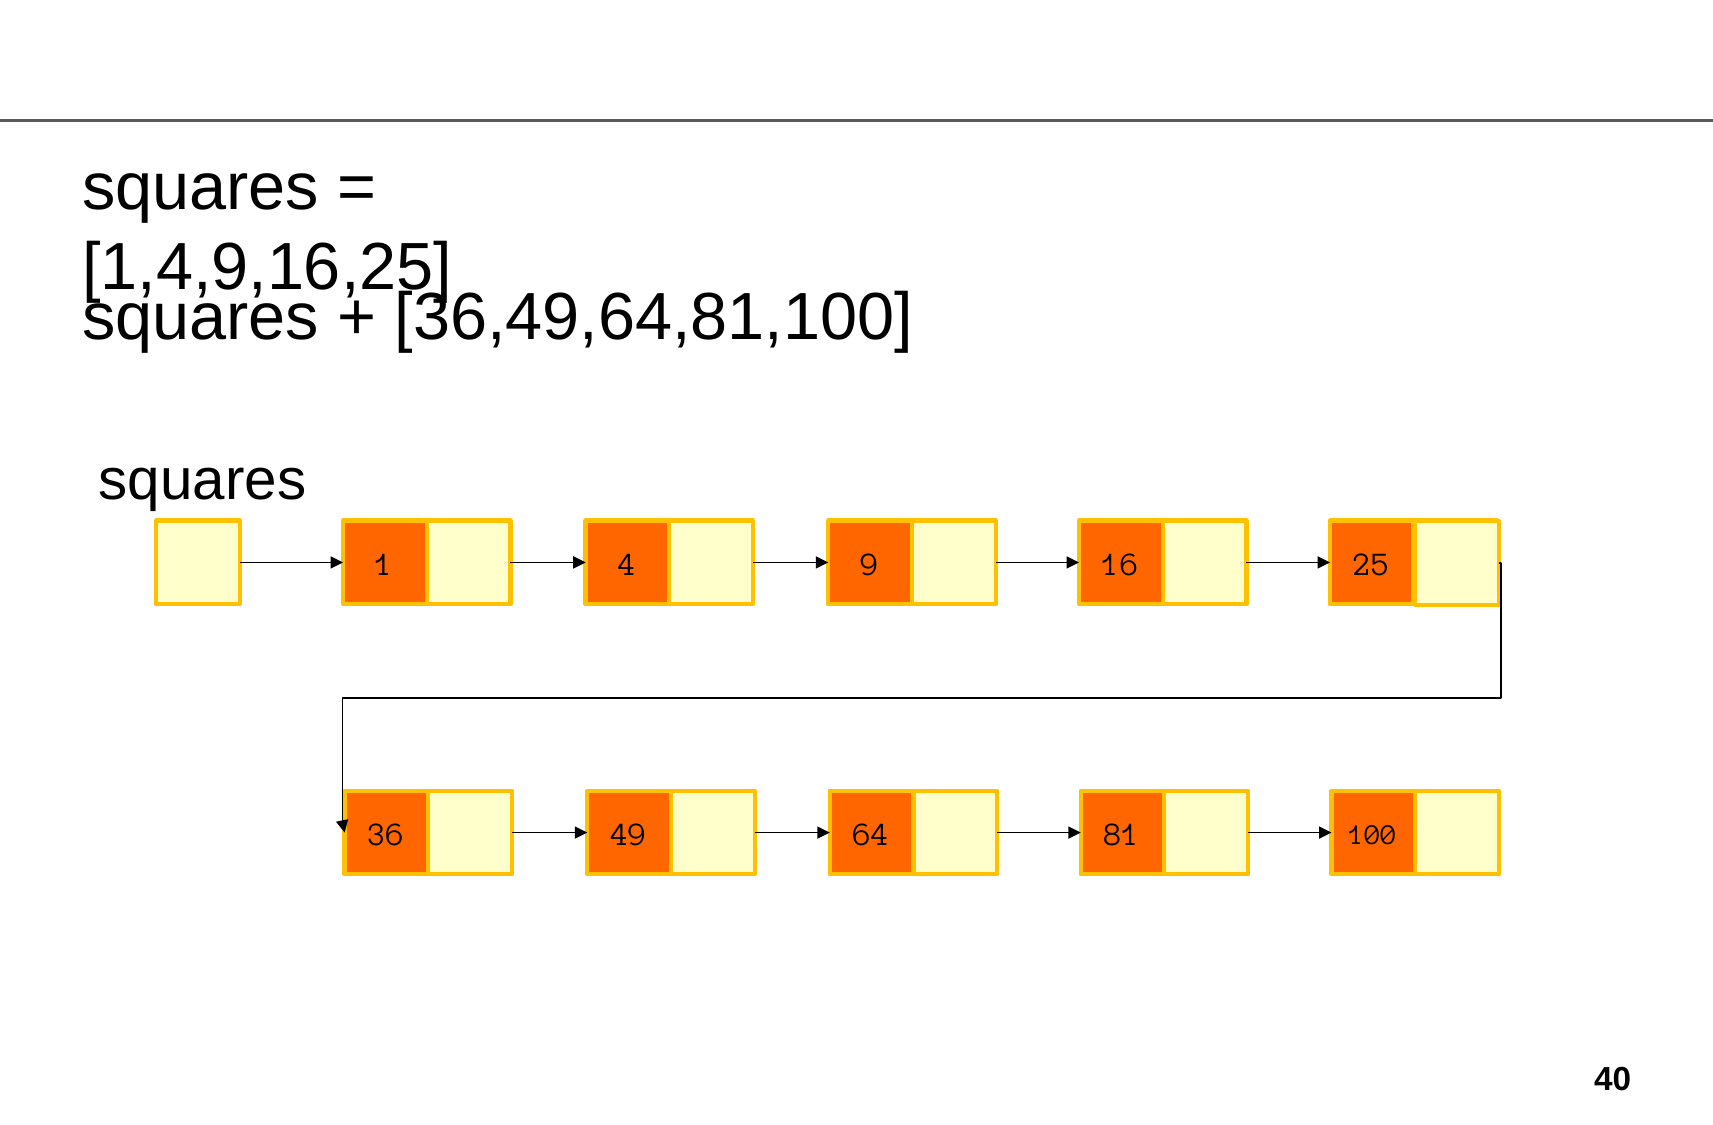

squares = [1,4,9,16,25]
squares + [36,49,64,81,100]
squares

1

4

9

16

25

36

49

64

81

100